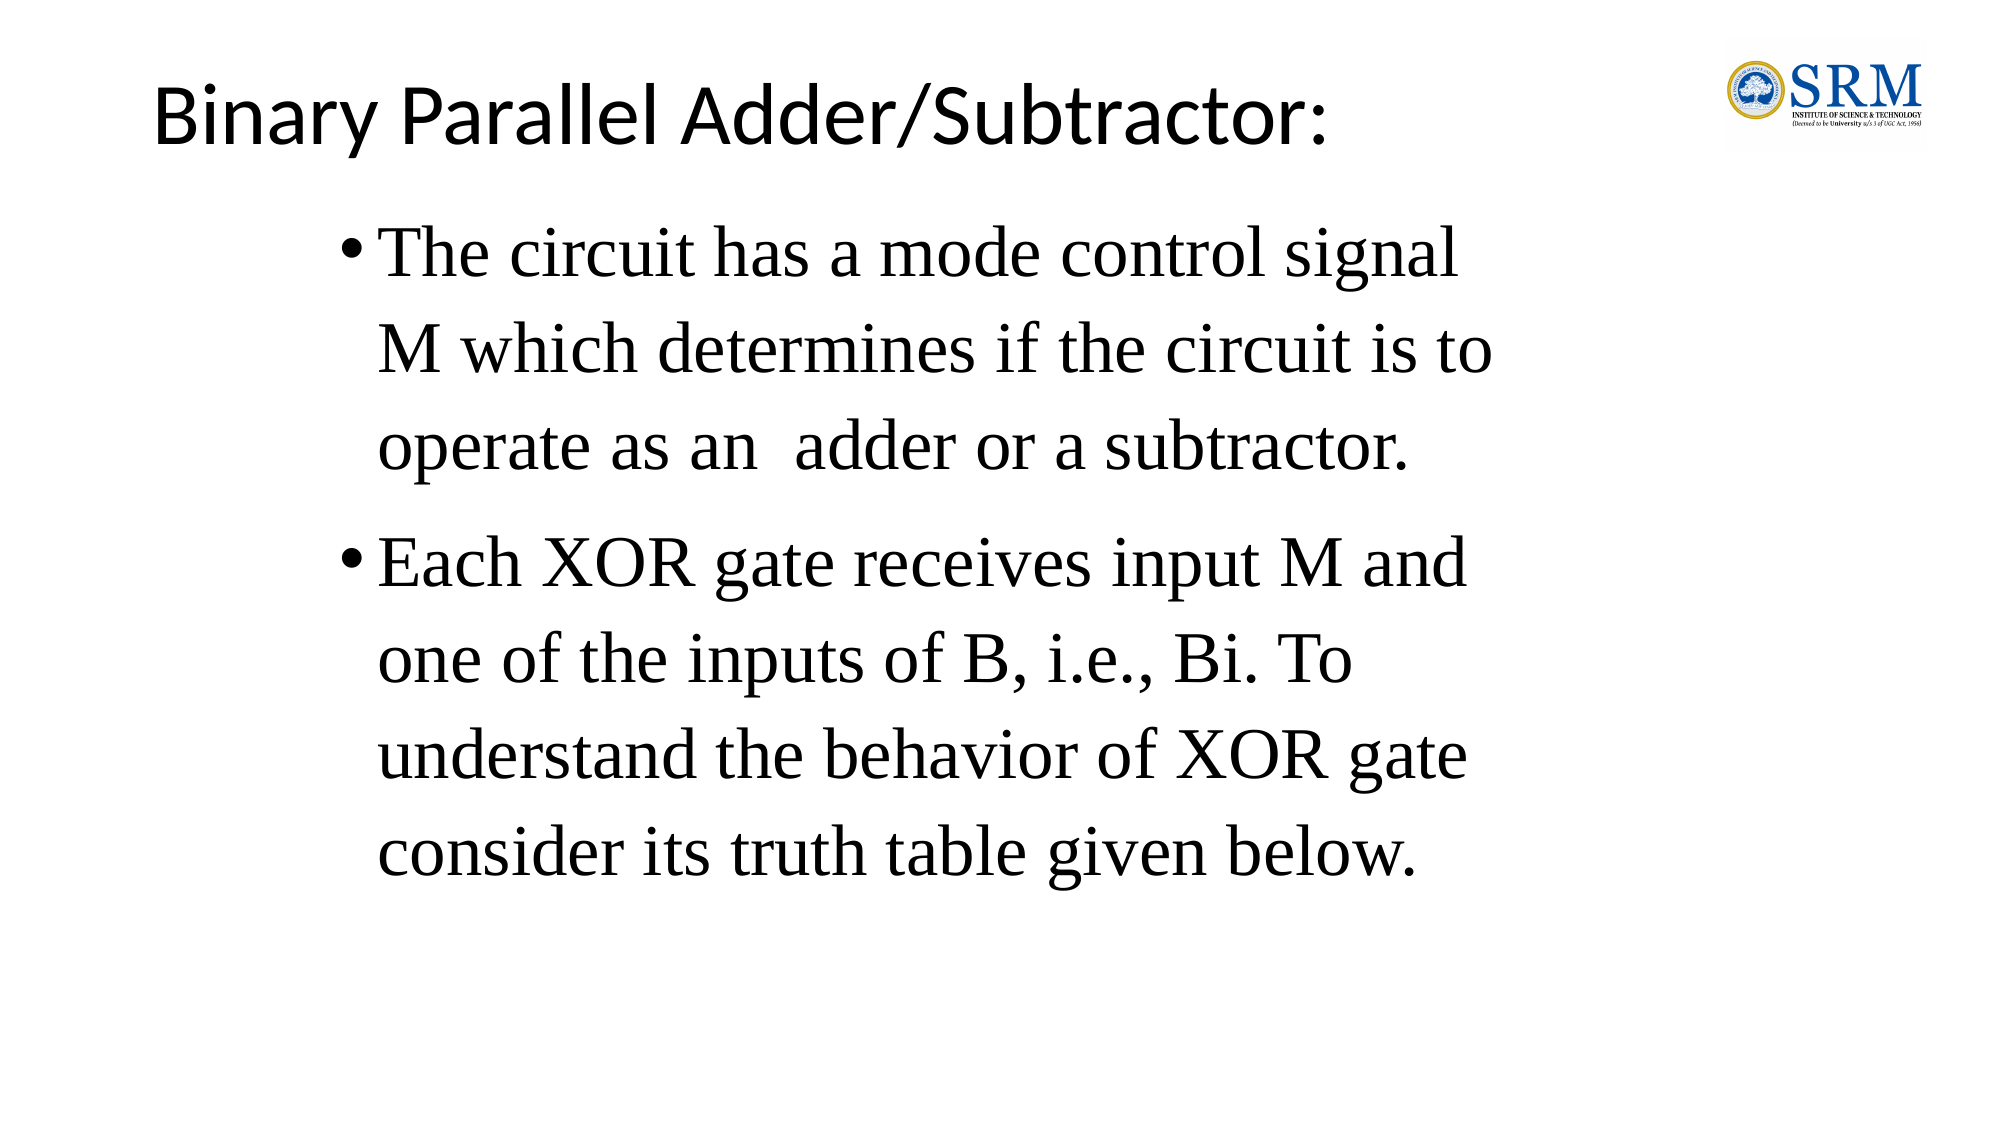

# Binary Parallel Adder/Subtractor:
The circuit has a mode control signal M which determines if the circuit is to operate as an  adder or a subtractor.
Each XOR gate receives input M and one of the inputs of B, i.e., Bi. To understand the behavior of XOR gate consider its truth table given below.